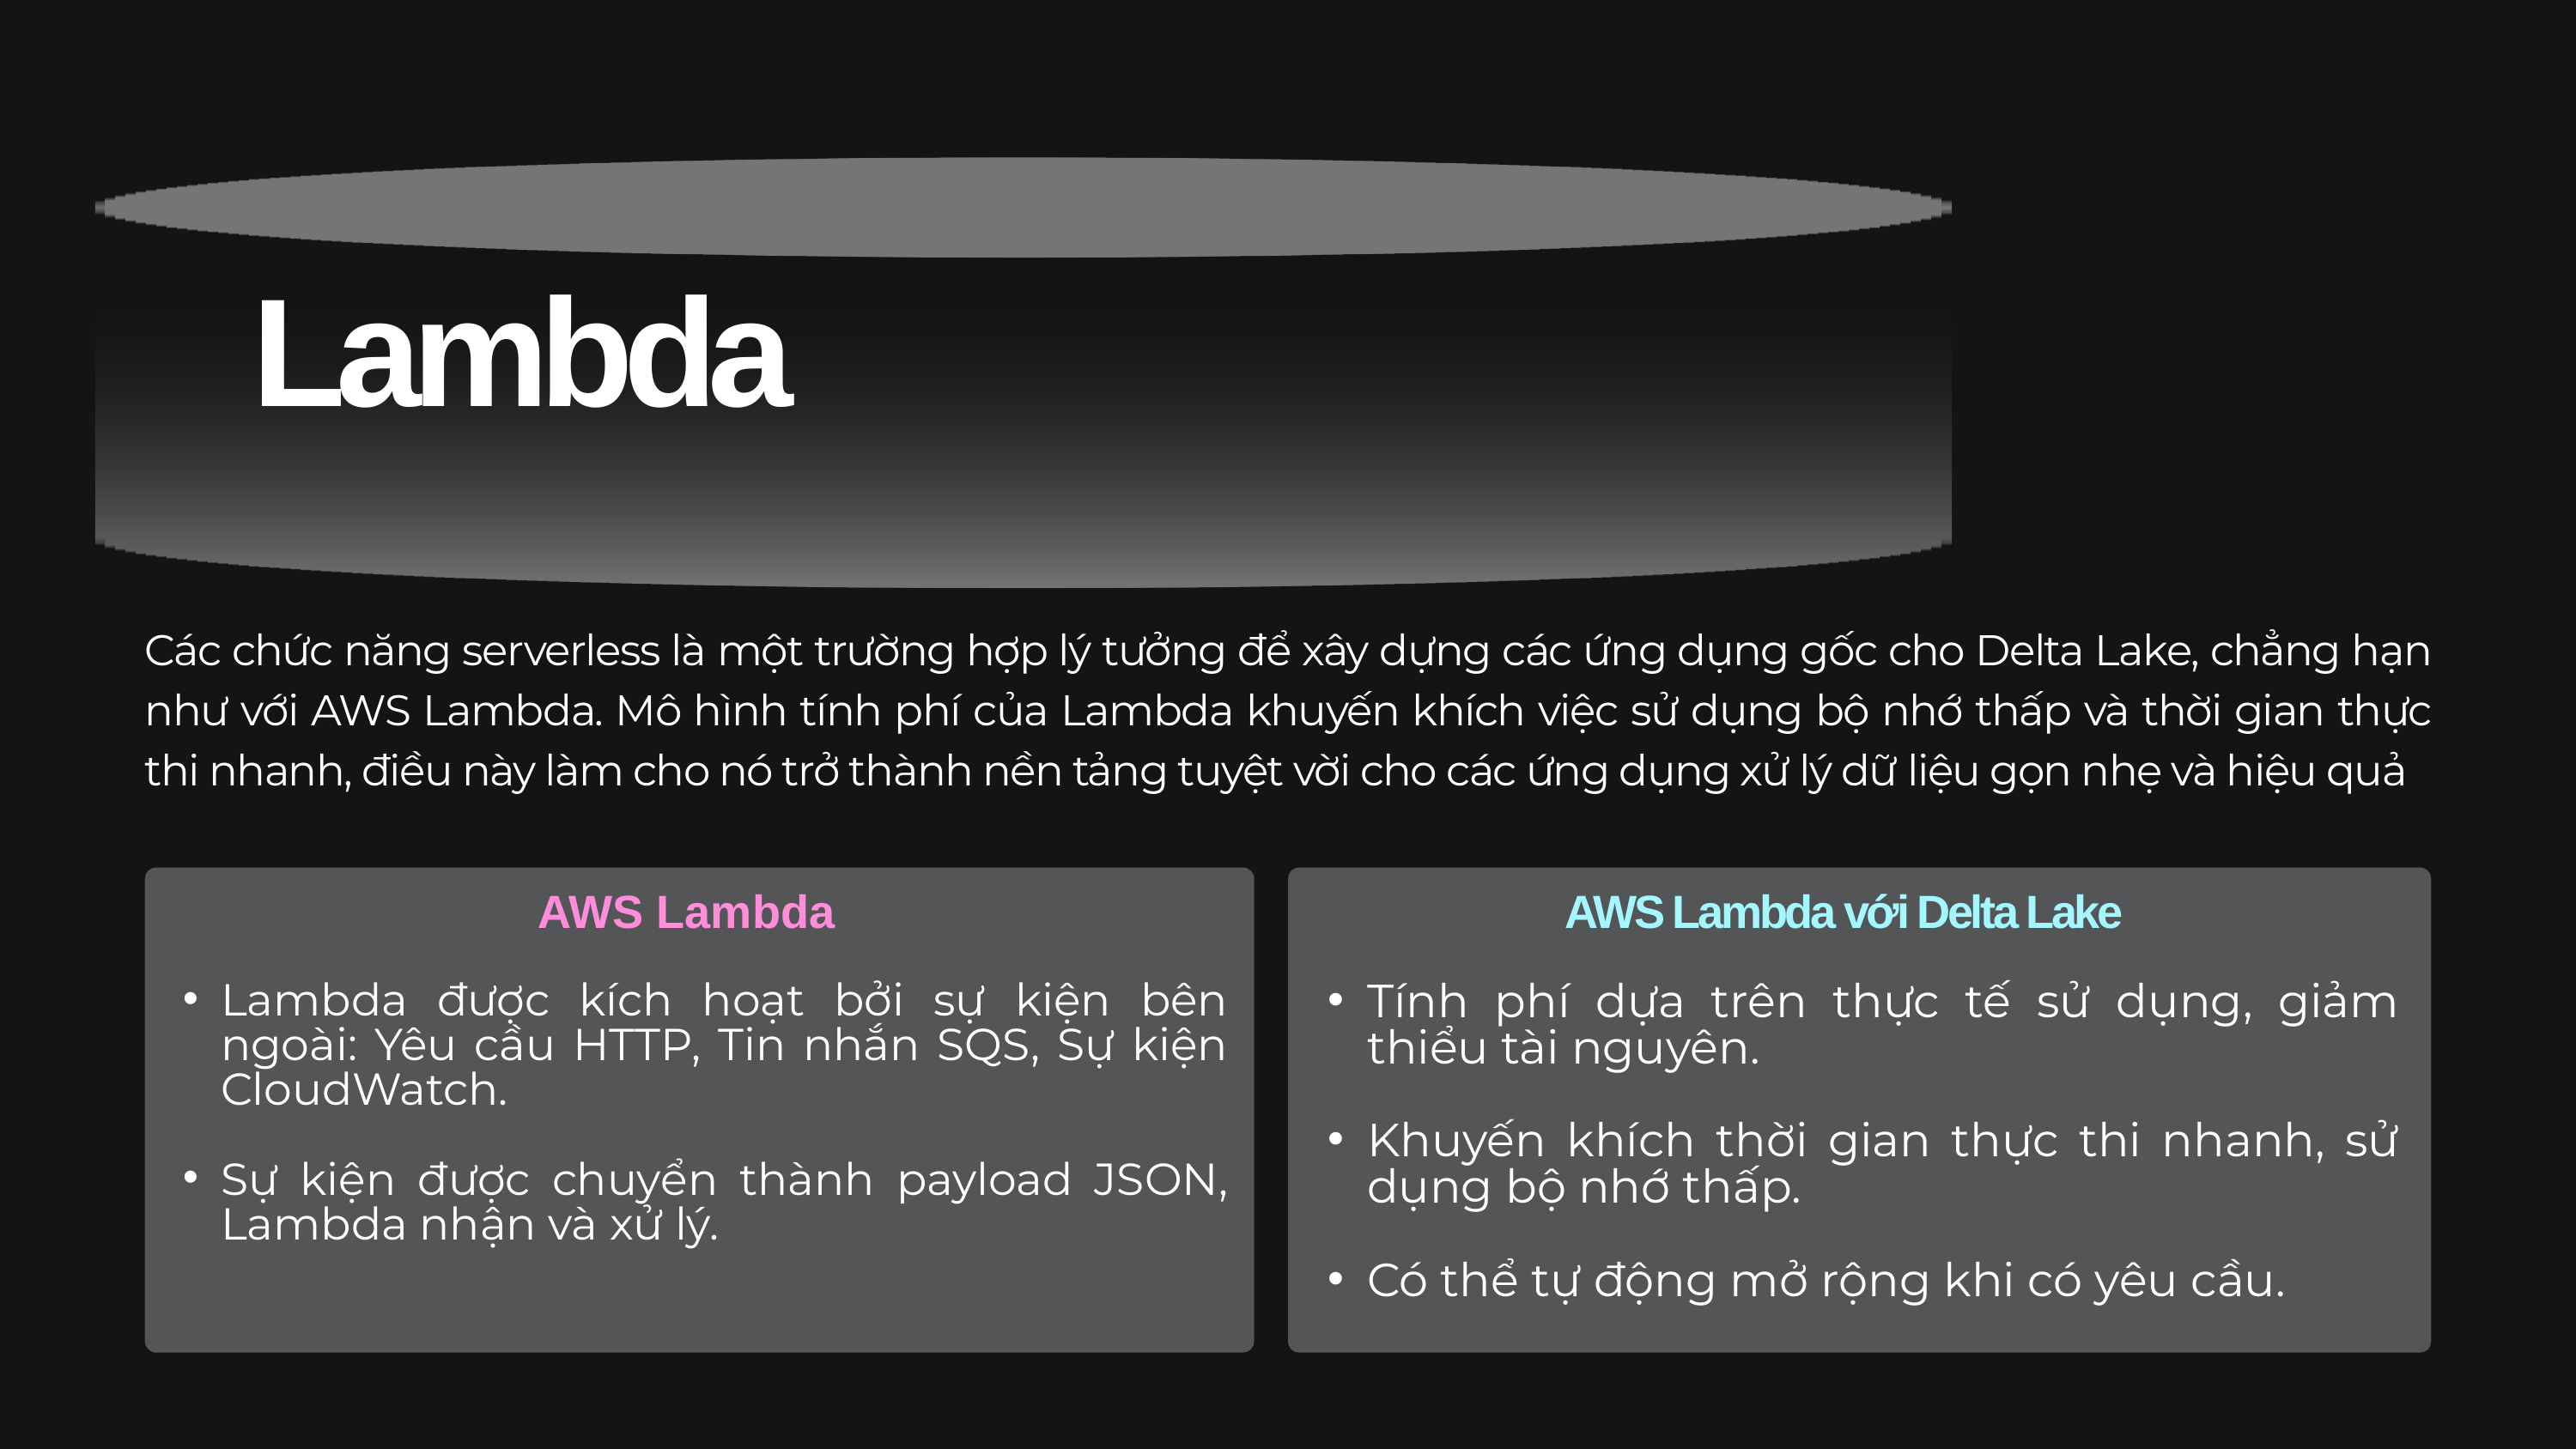

Lambda

Các chức năng serverless là một trường hợp lý tưởng để xây dựng các ứng dụng gốc cho Delta Lake, chẳng hạn như với AWS Lambda. Mô hình tính phí của Lambda khuyến khích việc sử dụng bộ nhớ thấp và thời gian thực thi nhanh, điều này làm cho nó trở thành nền tảng tuyệt vời cho các ứng dụng xử lý dữ liệu gọn nhẹ và hiệu quả

AWS Lambda

AWS Lambda với Delta Lake

Lambda được kích hoạt bởi sự kiện bên ngoài: Yêu cầu HTTP, Tin nhắn SQS, Sự kiện CloudWatch.

Sự kiện được chuyển thành payload JSON, Lambda nhận và xử lý.

Tính phí dựa trên thực tế sử dụng, giảm thiểu tài nguyên.

Khuyến khích thời gian thực thi nhanh, sử dụng bộ nhớ thấp.

Có thể tự động mở rộng khi có yêu cầu.